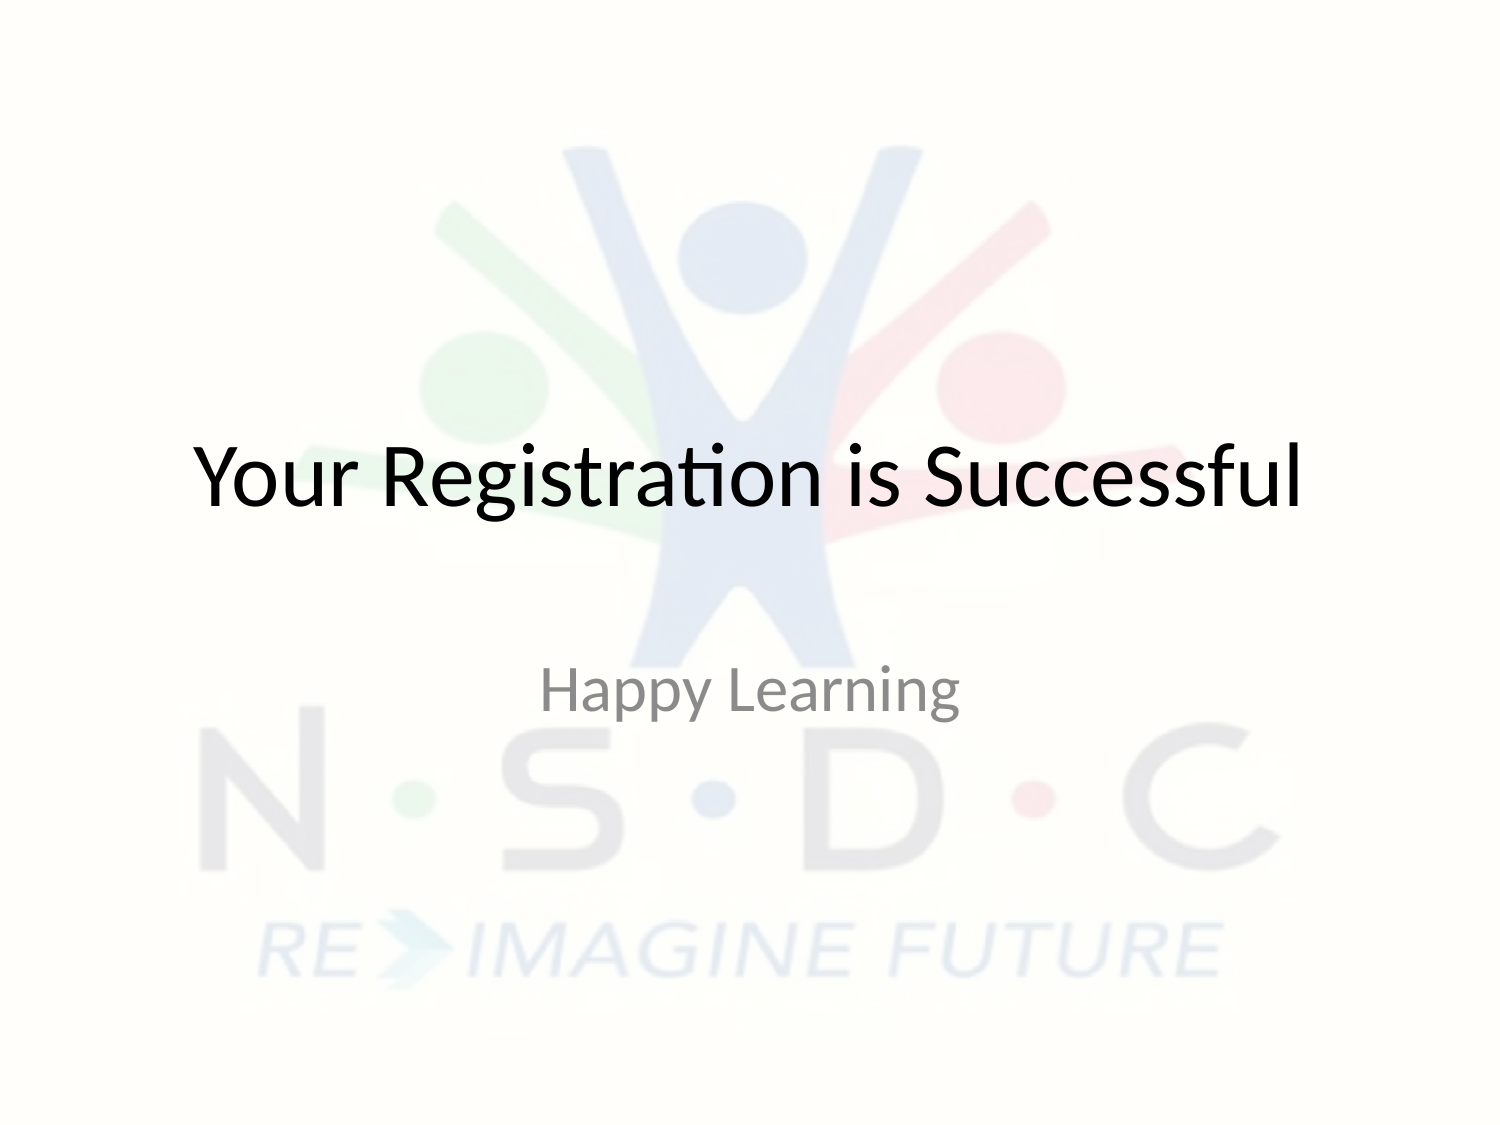

# Your Registration is Successful
Happy Learning